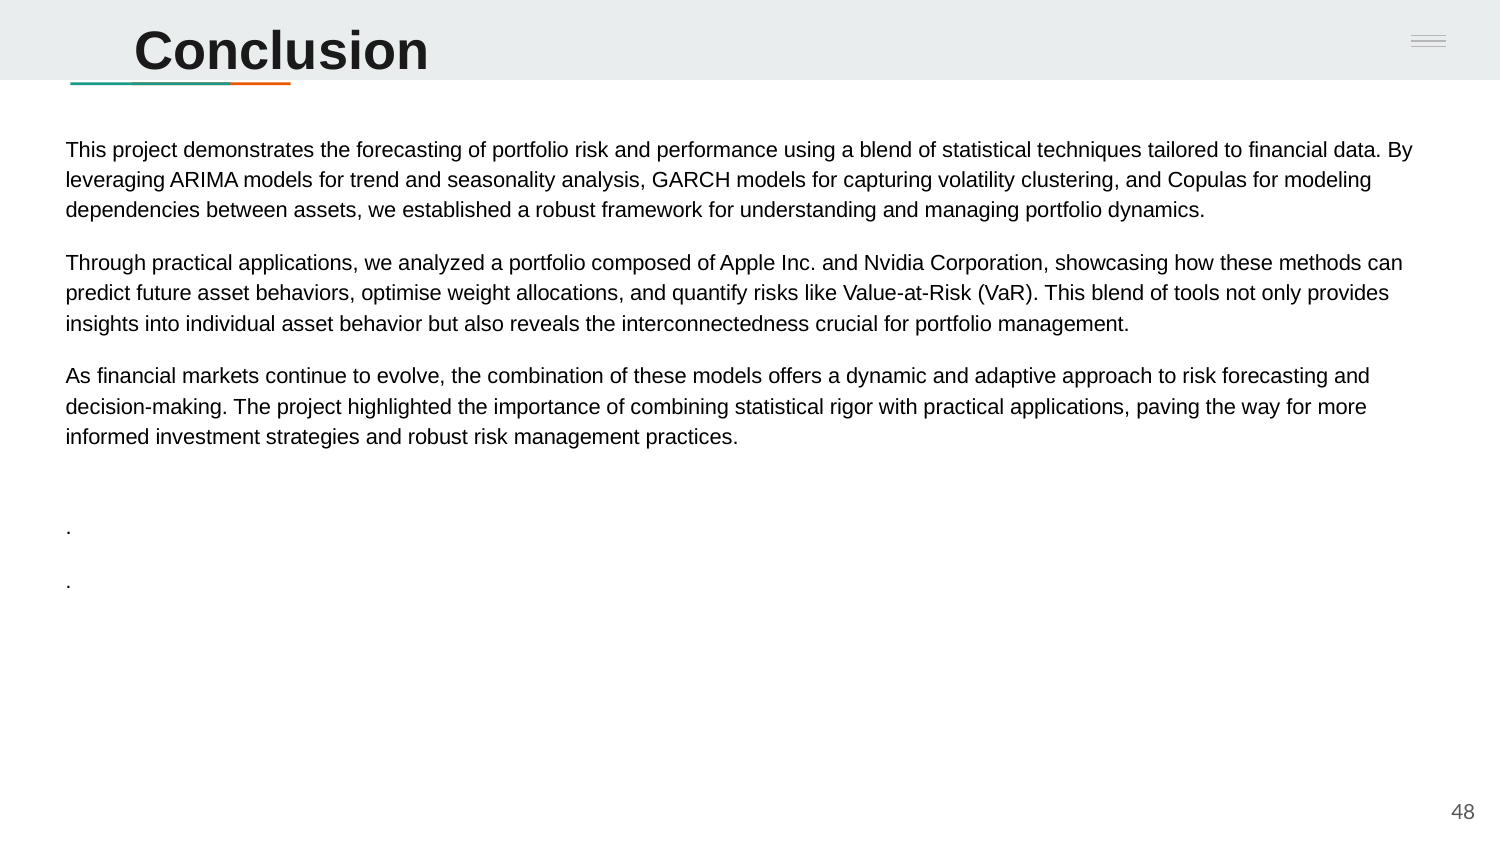

# Conclusion

This project demonstrates the forecasting of portfolio risk and performance using a blend of statistical techniques tailored to financial data. By leveraging ARIMA models for trend and seasonality analysis, GARCH models for capturing volatility clustering, and Copulas for modeling dependencies between assets, we established a robust framework for understanding and managing portfolio dynamics.
Through practical applications, we analyzed a portfolio composed of Apple Inc. and Nvidia Corporation, showcasing how these methods can predict future asset behaviors, optimise weight allocations, and quantify risks like Value-at-Risk (VaR). This blend of tools not only provides insights into individual asset behavior but also reveals the interconnectedness crucial for portfolio management.
As financial markets continue to evolve, the combination of these models offers a dynamic and adaptive approach to risk forecasting and decision-making. The project highlighted the importance of combining statistical rigor with practical applications, paving the way for more informed investment strategies and robust risk management practices.

.
.
48